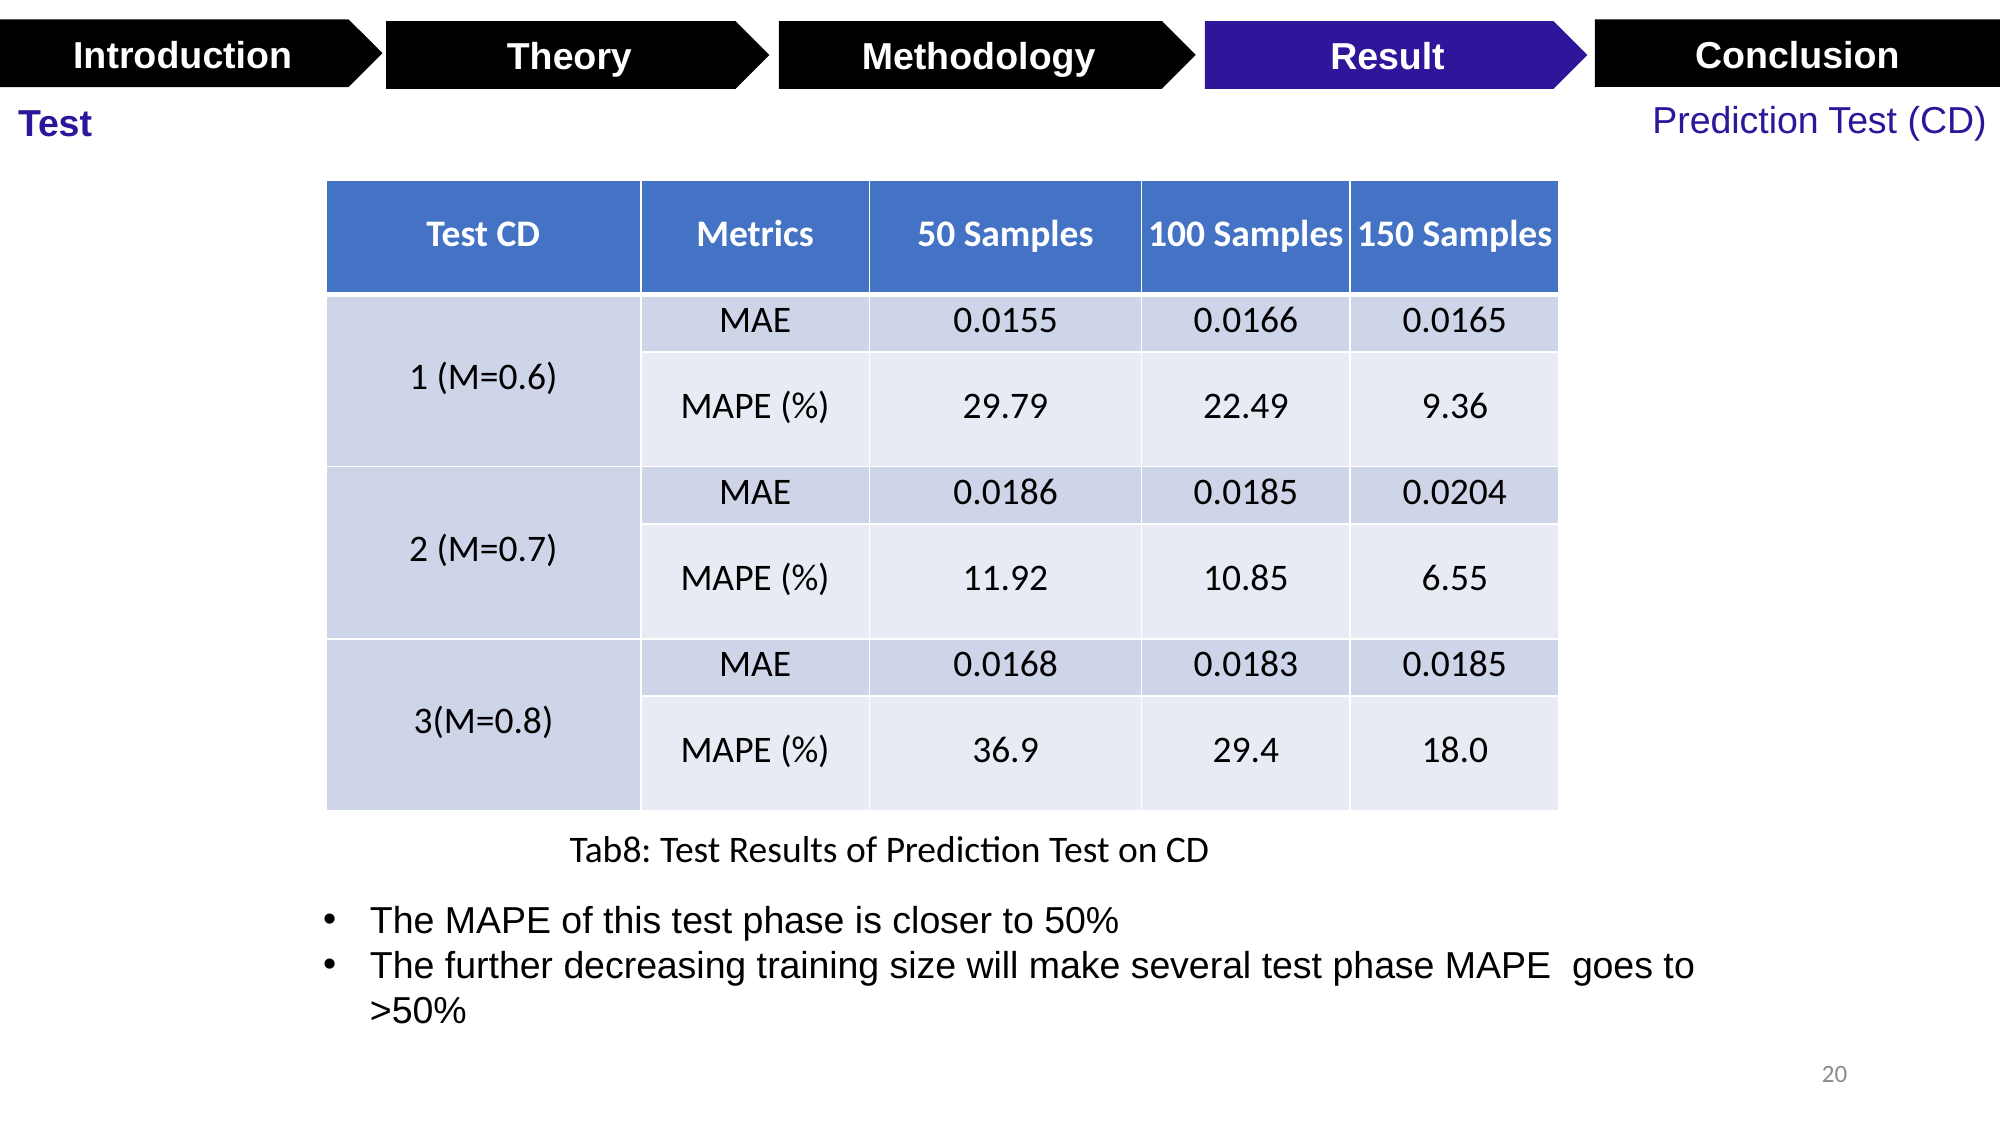

Conclusion
Introduction
Theory
Methodology
Result
Prediction Test (CD)
Test
| Test CD | Metrics | 50 Samples | 100 Samples | 150 Samples |
| --- | --- | --- | --- | --- |
| 1 (M=0.6) | MAE | 0.0155 | 0.0166 | 0.0165 |
|  | MAPE (%) | 29.79 | 22.49 | 9.36 |
| 2 (M=0.7) | MAE | 0.0186 | 0.0185 | 0.0204 |
|  | MAPE (%) | 11.92 | 10.85 | 6.55 |
| 3(M=0.8) | MAE | 0.0168 | 0.0183 | 0.0185 |
|  | MAPE (%) | 36.9 | 29.4 | 18.0 |
Tab8: Test Results of Prediction Test on CD
The MAPE of this test phase is closer to 50%
The further decreasing training size will make several test phase MAPE  goes to >50%
20